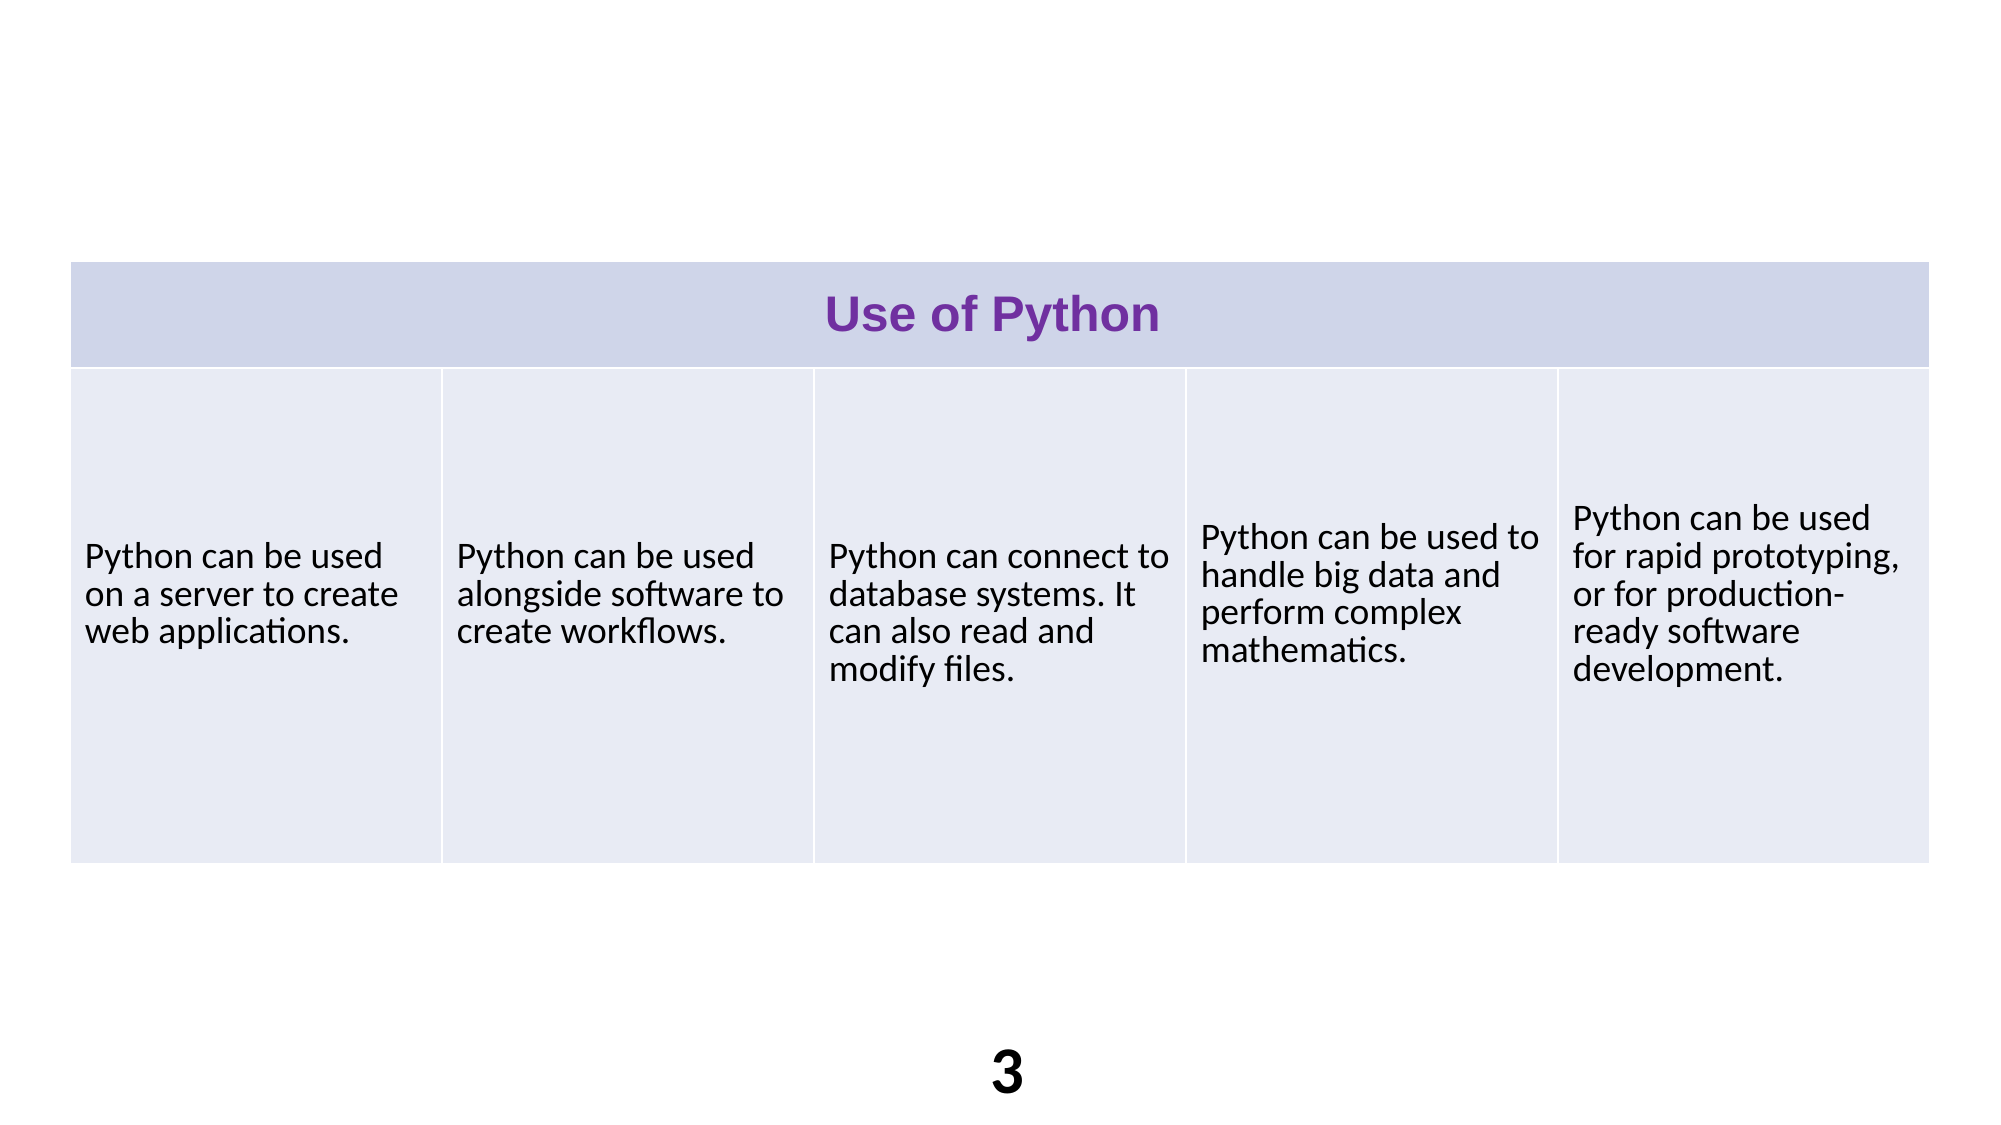

| Use of Python |  |  |  |  |
| --- | --- | --- | --- | --- |
| Python can be used on a server to create web applications. | Python can be used alongside software to create workflows. | Python can connect to database systems. It can also read and modify files. | Python can be used to handle big data and perform complex mathematics. | Python can be used for rapid prototyping, or for production-ready software development. |
3